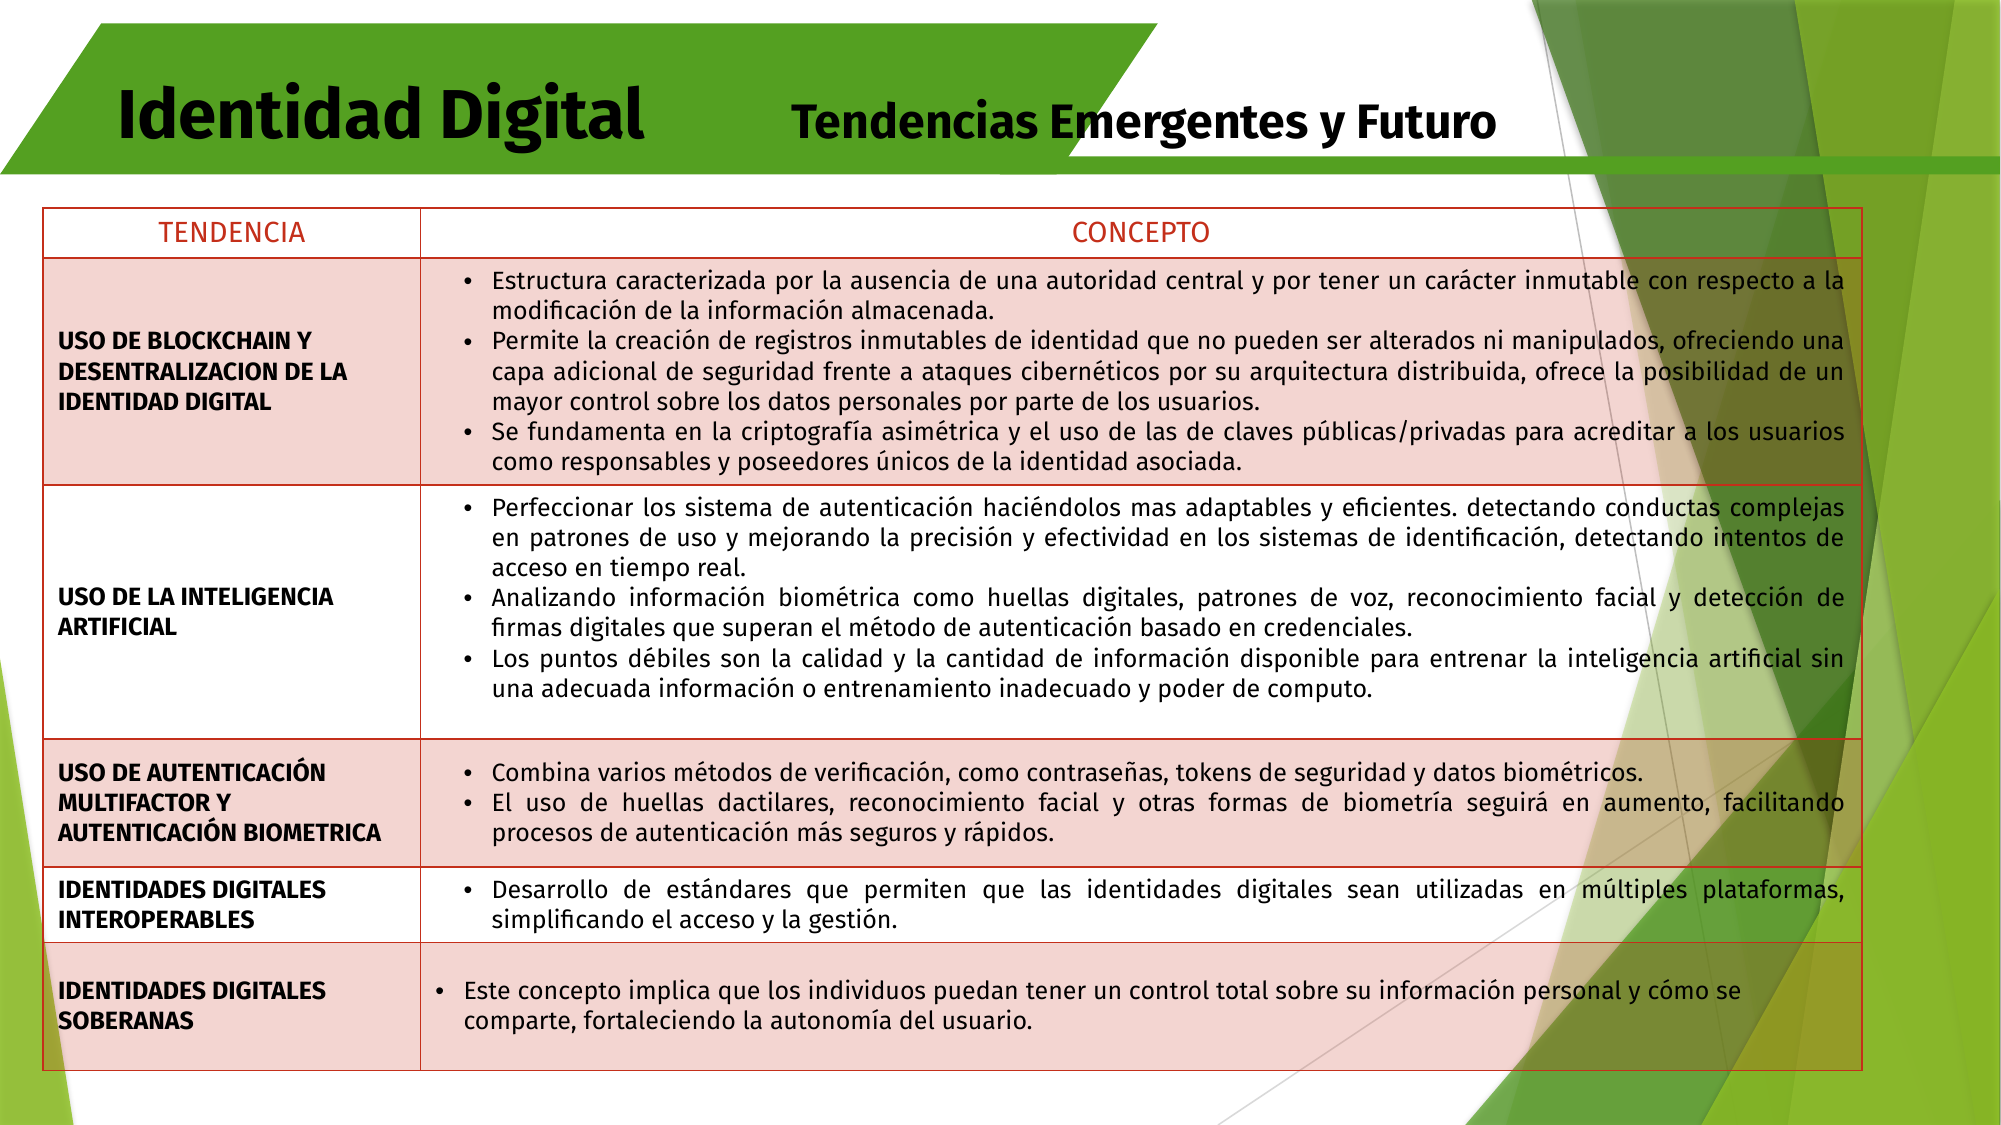

Identidad Digital         Tendencias Emergentes y Futuro
| TENDENCIA | CONCEPTO |
| --- | --- |
| USO DE BLOCKCHAIN Y DESENTRALIZACION DE LA IDENTIDAD DIGITAL | Estructura caracterizada por la ausencia de una autoridad central y por tener un carácter inmutable con respecto a la modificación de la información almacenada. Permite la creación de registros inmutables de identidad que no pueden ser alterados ni manipulados, ofreciendo una capa adicional de seguridad frente a ataques cibernéticos por su arquitectura distribuida, ofrece la posibilidad de un mayor control sobre los datos personales por parte de los usuarios. Se fundamenta en la criptografía asimétrica y el uso de las de claves públicas/privadas para acreditar a los usuarios como responsables y poseedores únicos de la identidad asociada. |
| USO DE LA INTELIGENCIA ARTIFICIAL | Perfeccionar los sistema de autenticación haciéndolos mas adaptables y eficientes. detectando conductas complejas en patrones de uso y mejorando la precisión y efectividad en los sistemas de identificación, detectando intentos de acceso en tiempo real. Analizando información biométrica como huellas digitales, patrones de voz, reconocimiento facial y detección de firmas digitales que superan el método de autenticación basado en credenciales. Los puntos débiles son la calidad y la cantidad de información disponible para entrenar la inteligencia artificial sin una adecuada información o entrenamiento inadecuado y poder de computo. |
| USO DE AUTENTICACIÓN MULTIFACTOR Y AUTENTICACIÓN BIOMETRICA | Combina varios métodos de verificación, como contraseñas, tokens de seguridad y datos biométricos. El uso de huellas dactilares, reconocimiento facial y otras formas de biometría seguirá en aumento, facilitando procesos de autenticación más seguros y rápidos. |
| IDENTIDADES DIGITALES INTEROPERABLES | Desarrollo de estándares que permiten que las identidades digitales sean utilizadas en múltiples plataformas, simplificando el acceso y la gestión. |
| IDENTIDADES DIGITALES SOBERANAS | Este concepto implica que los individuos puedan tener un control total sobre su información personal y cómo se comparte, fortaleciendo la autonomía del usuario. |